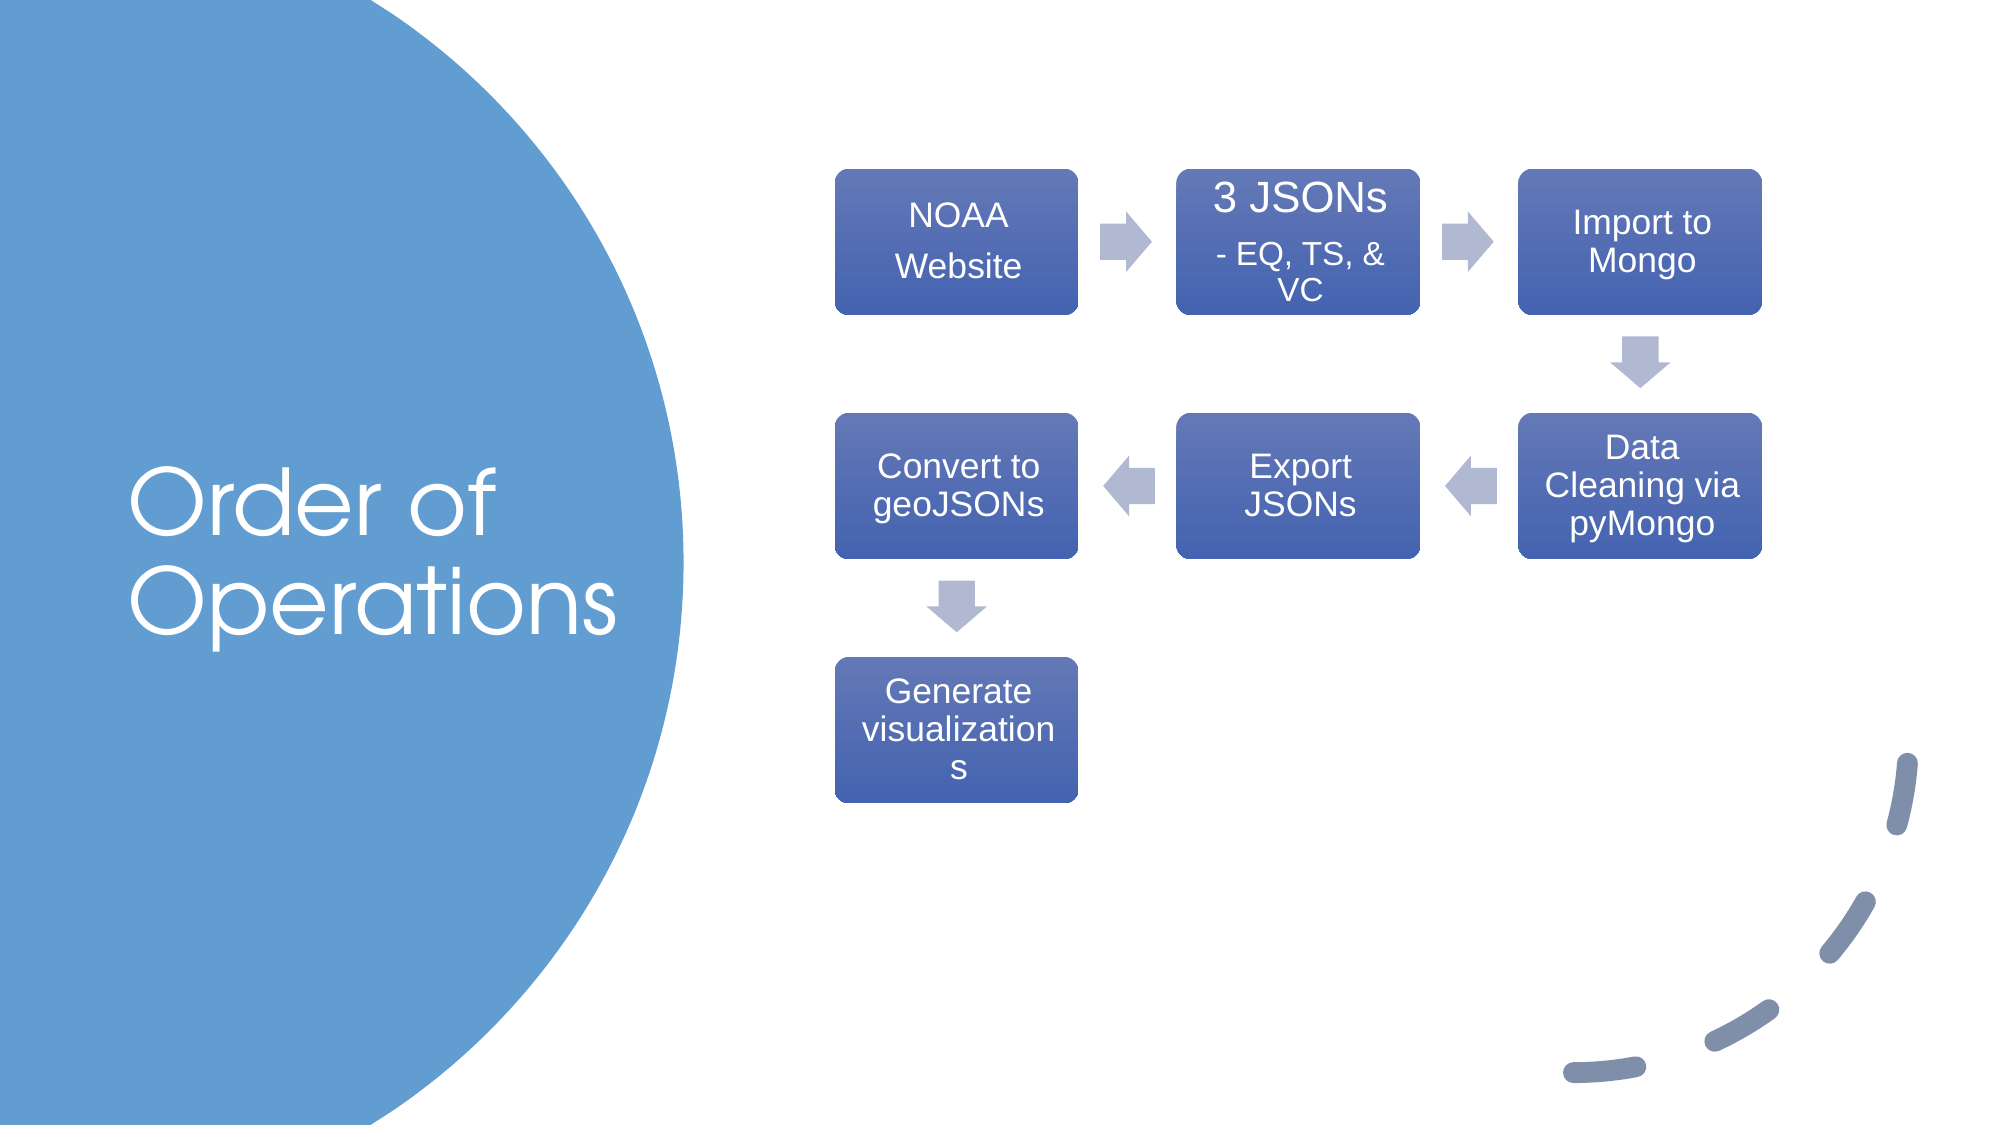

NOAA
Website

3 JSONs
- EQ, TS, & VC

Import to Mongo

Data Cleaning via pyMongo

Export JSONs

Convert to geoJSONs

Generate visualizations
# Order of Operations